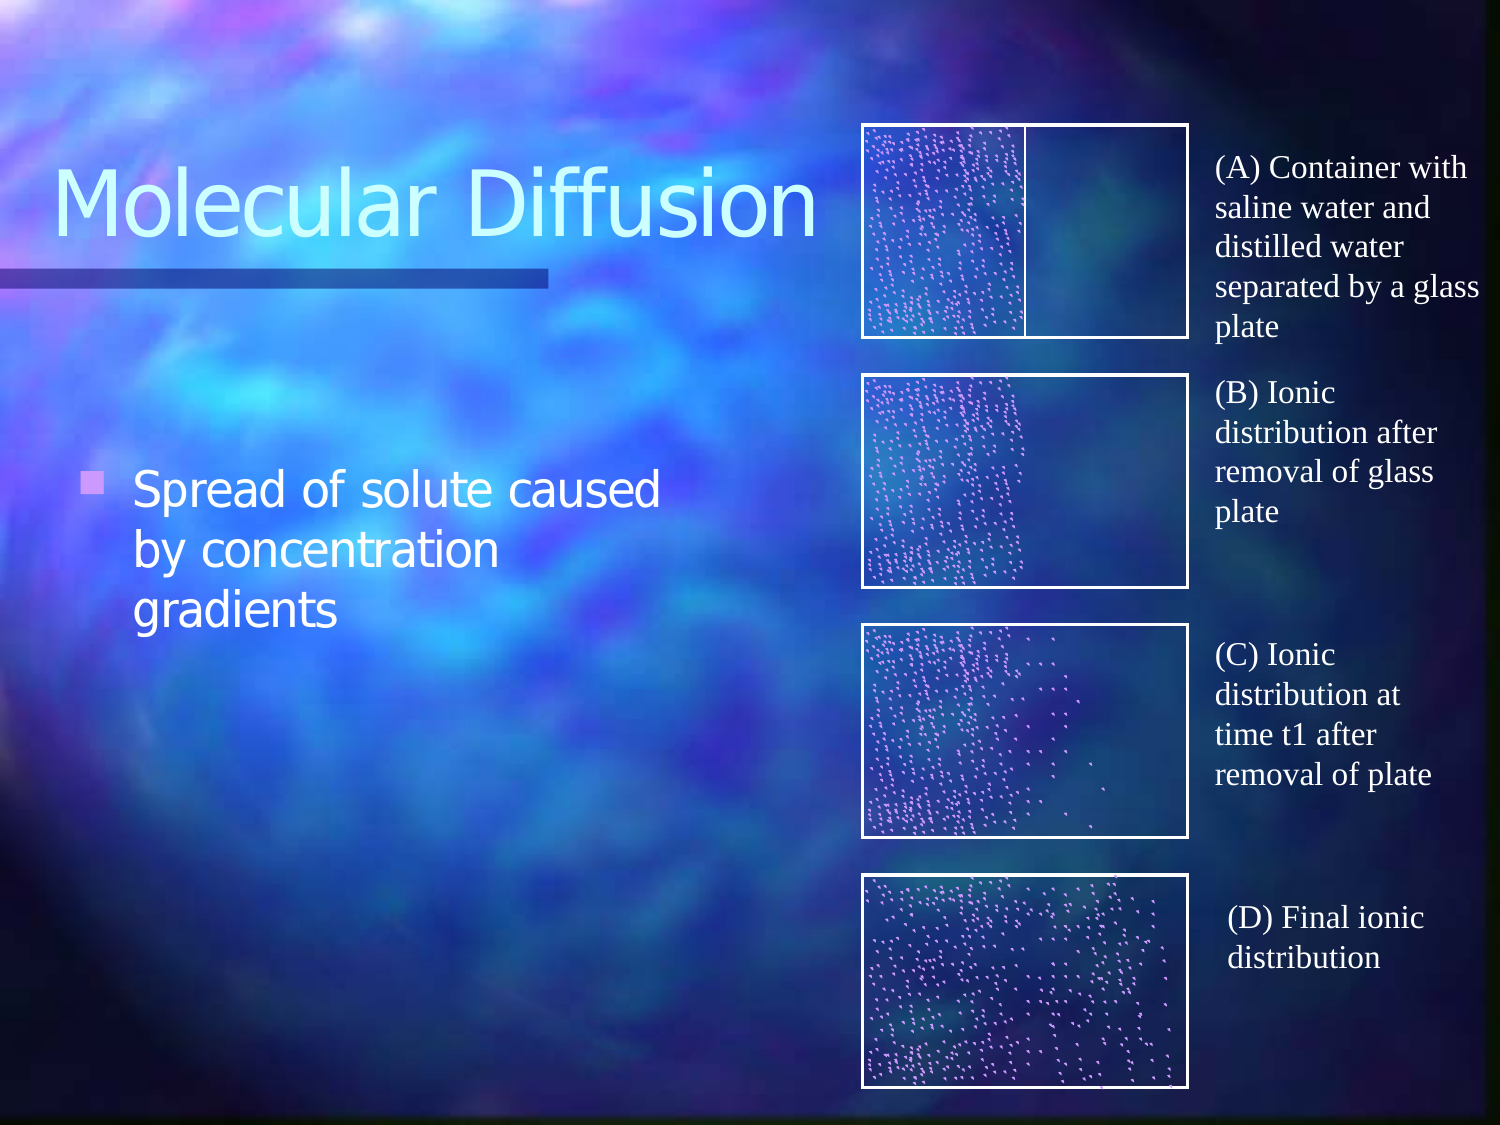

# Molecular Diffusion

(A) Container with saline water and distilled water separated by a glass plate
(B) Ionic distribution after removal of glass plate

Spread of solute caused by concentration gradients

(C) Ionic distribution at time t1 after removal of plate

(D) Final ionic distribution